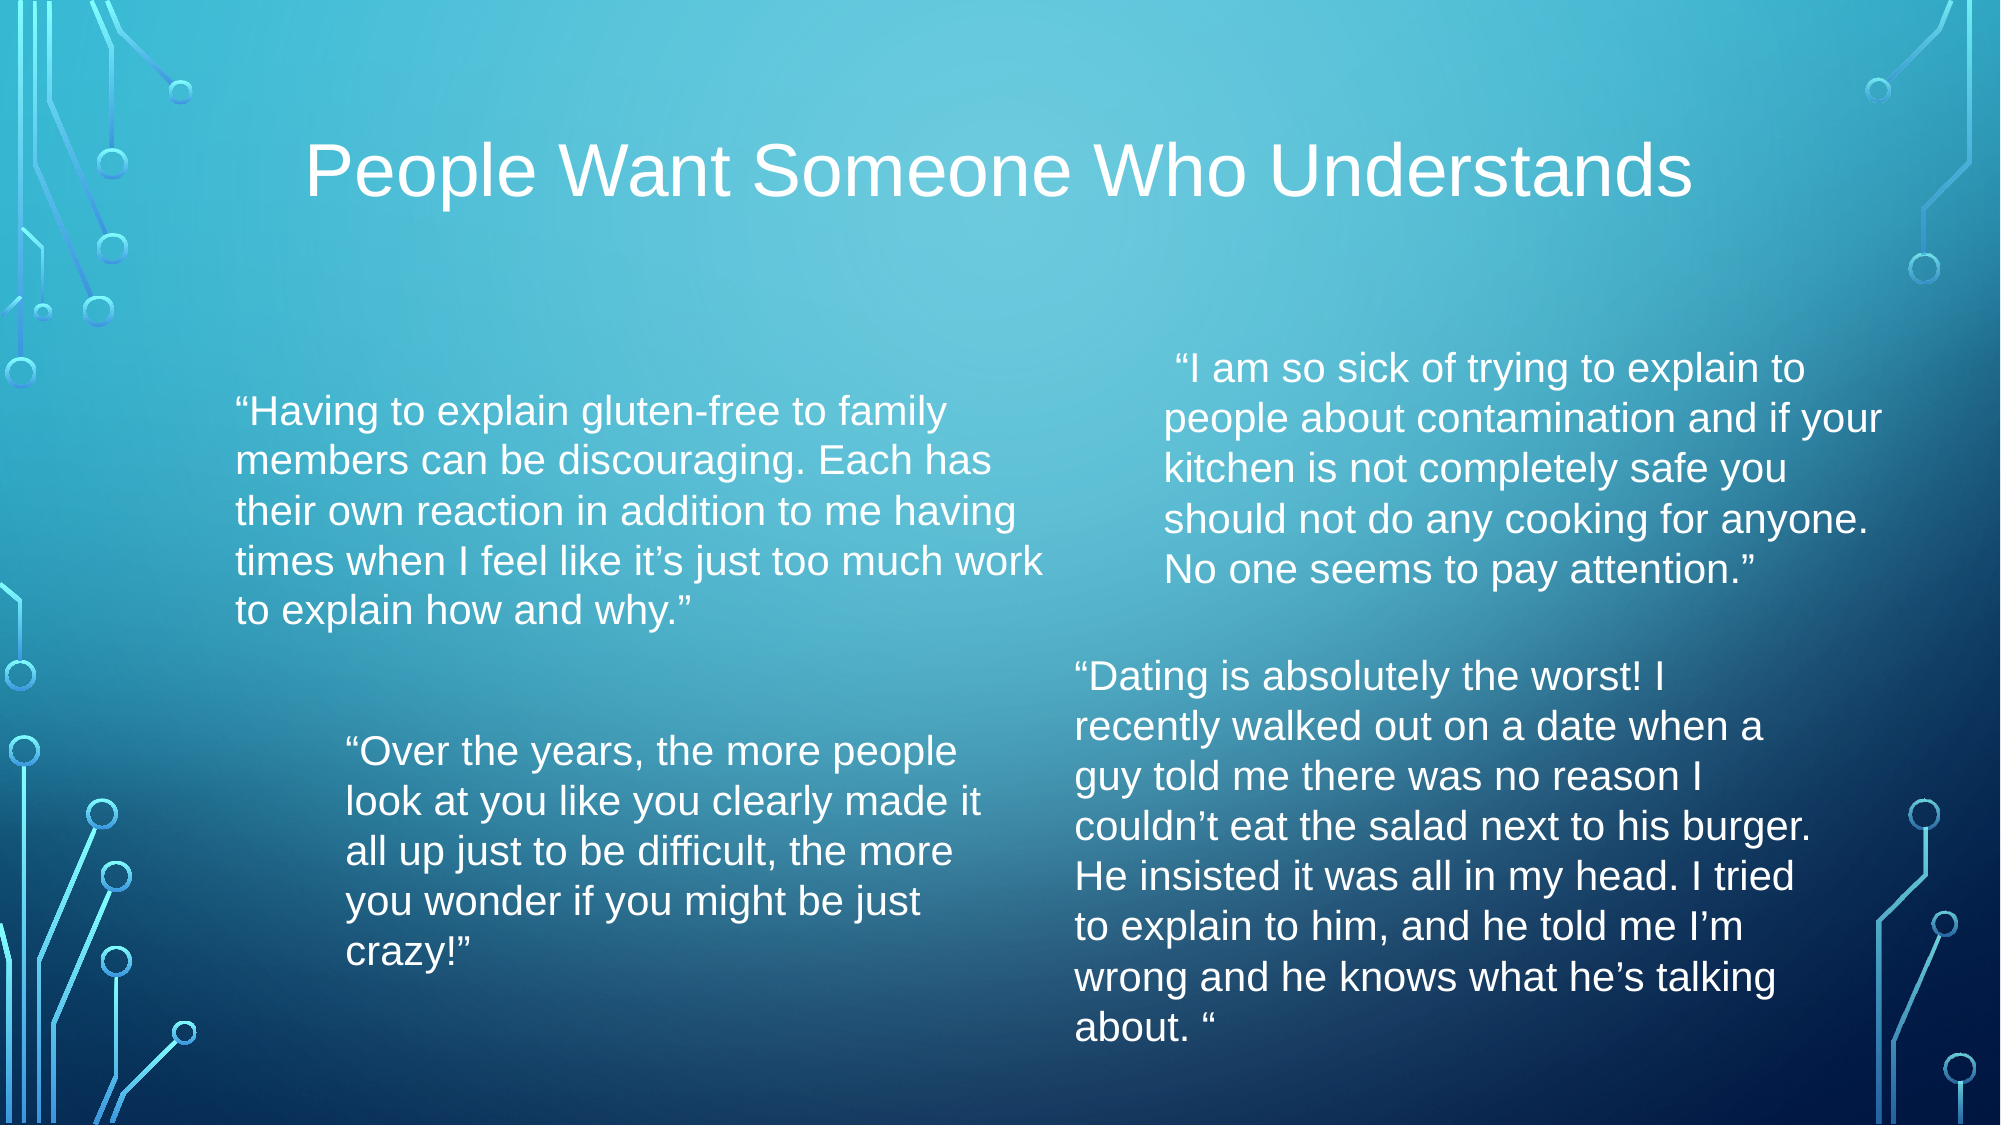

# People Want Someone Who Understands
 “I am so sick of trying to explain to people about contamination and if your kitchen is not completely safe you should not do any cooking for anyone. No one seems to pay attention.”
“Having to explain gluten-free to family members can be discouraging. Each has their own reaction in addition to me having times when I feel like it’s just too much work to explain how and why.”
“Over the years, the more people look at you like you clearly made it all up just to be difficult, the more you wonder if you might be just crazy!”
“Dating is absolutely the worst! I recently walked out on a date when a guy told me there was no reason I couldn’t eat the salad next to his burger. He insisted it was all in my head. I tried to explain to him, and he told me I’m wrong and he knows what he’s talking about. “